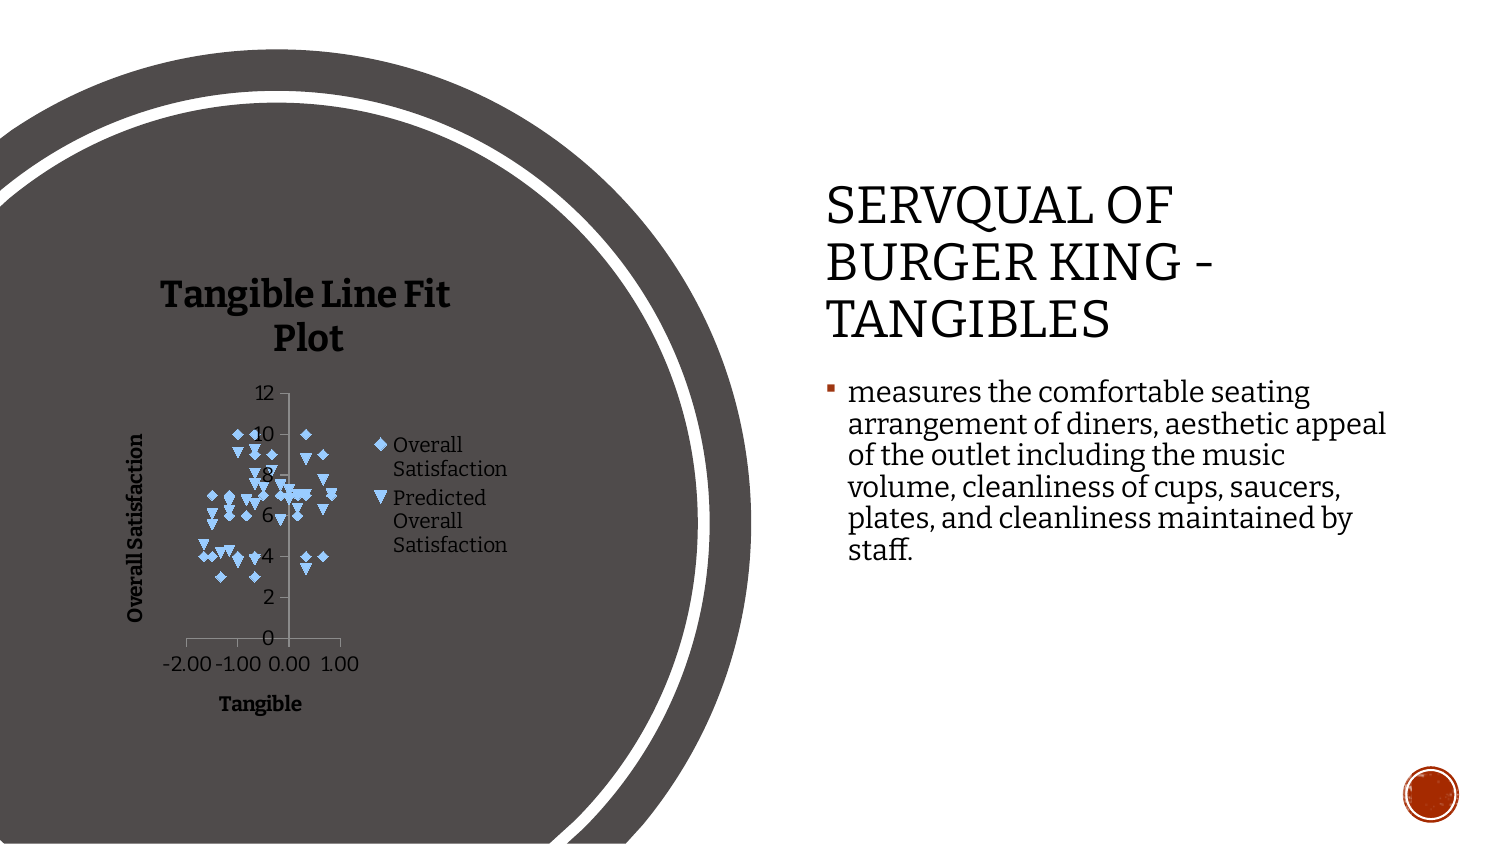

# SERVQUAL of Burger King - TANGIBLES

### Chart: Tangible Line Fit  Plot

| Category |  |  |
|---|---|---|
measures the comfortable seating arrangement of diners, aesthetic appeal of the outlet including the music volume, cleanliness of cups, saucers, plates, and cleanliness maintained by staff.